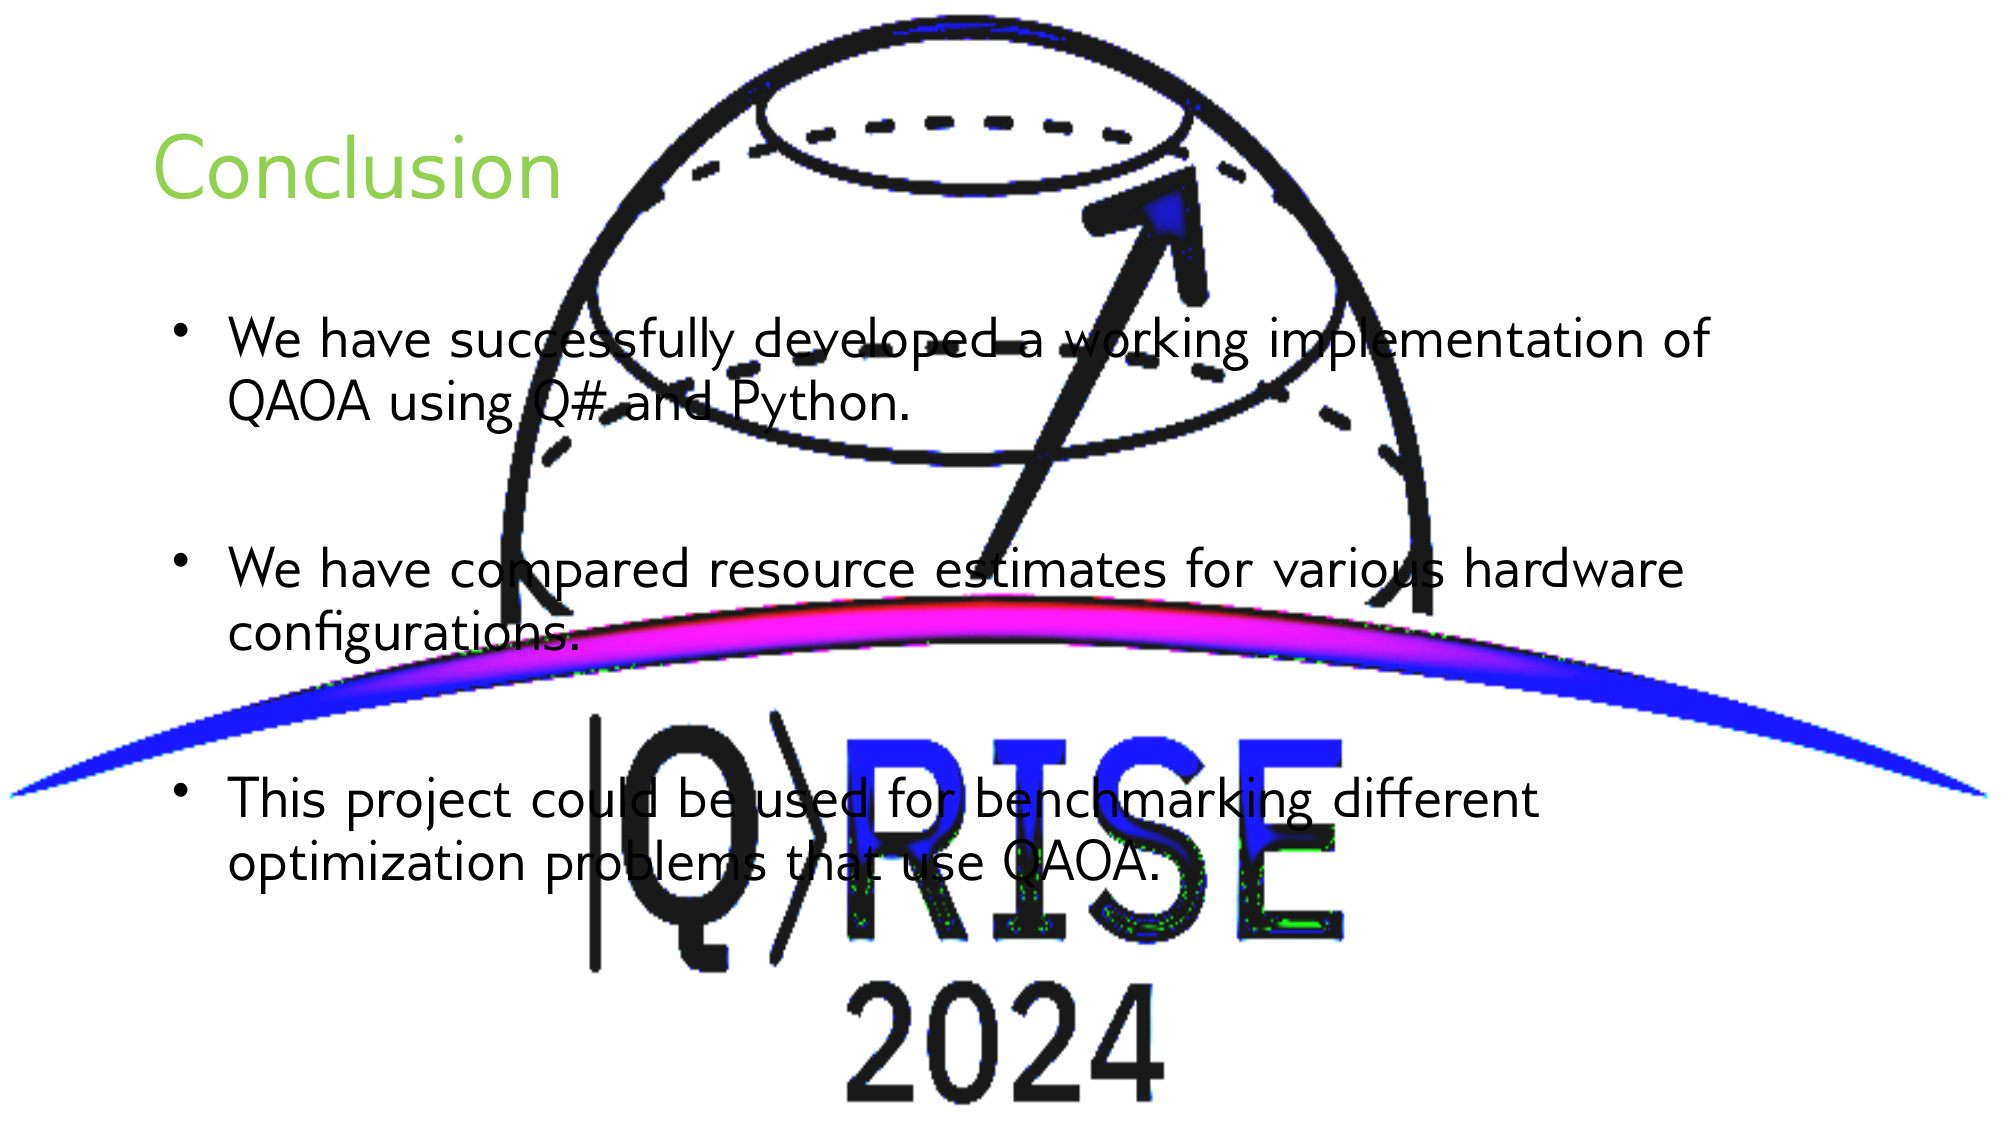

# Conclusion
We have successfully developed a working implementation of QAOA using Q# and Python.

We have compared resource estimates for various hardware configurations.

This project could be used for benchmarking different optimization problems that use QAOA.